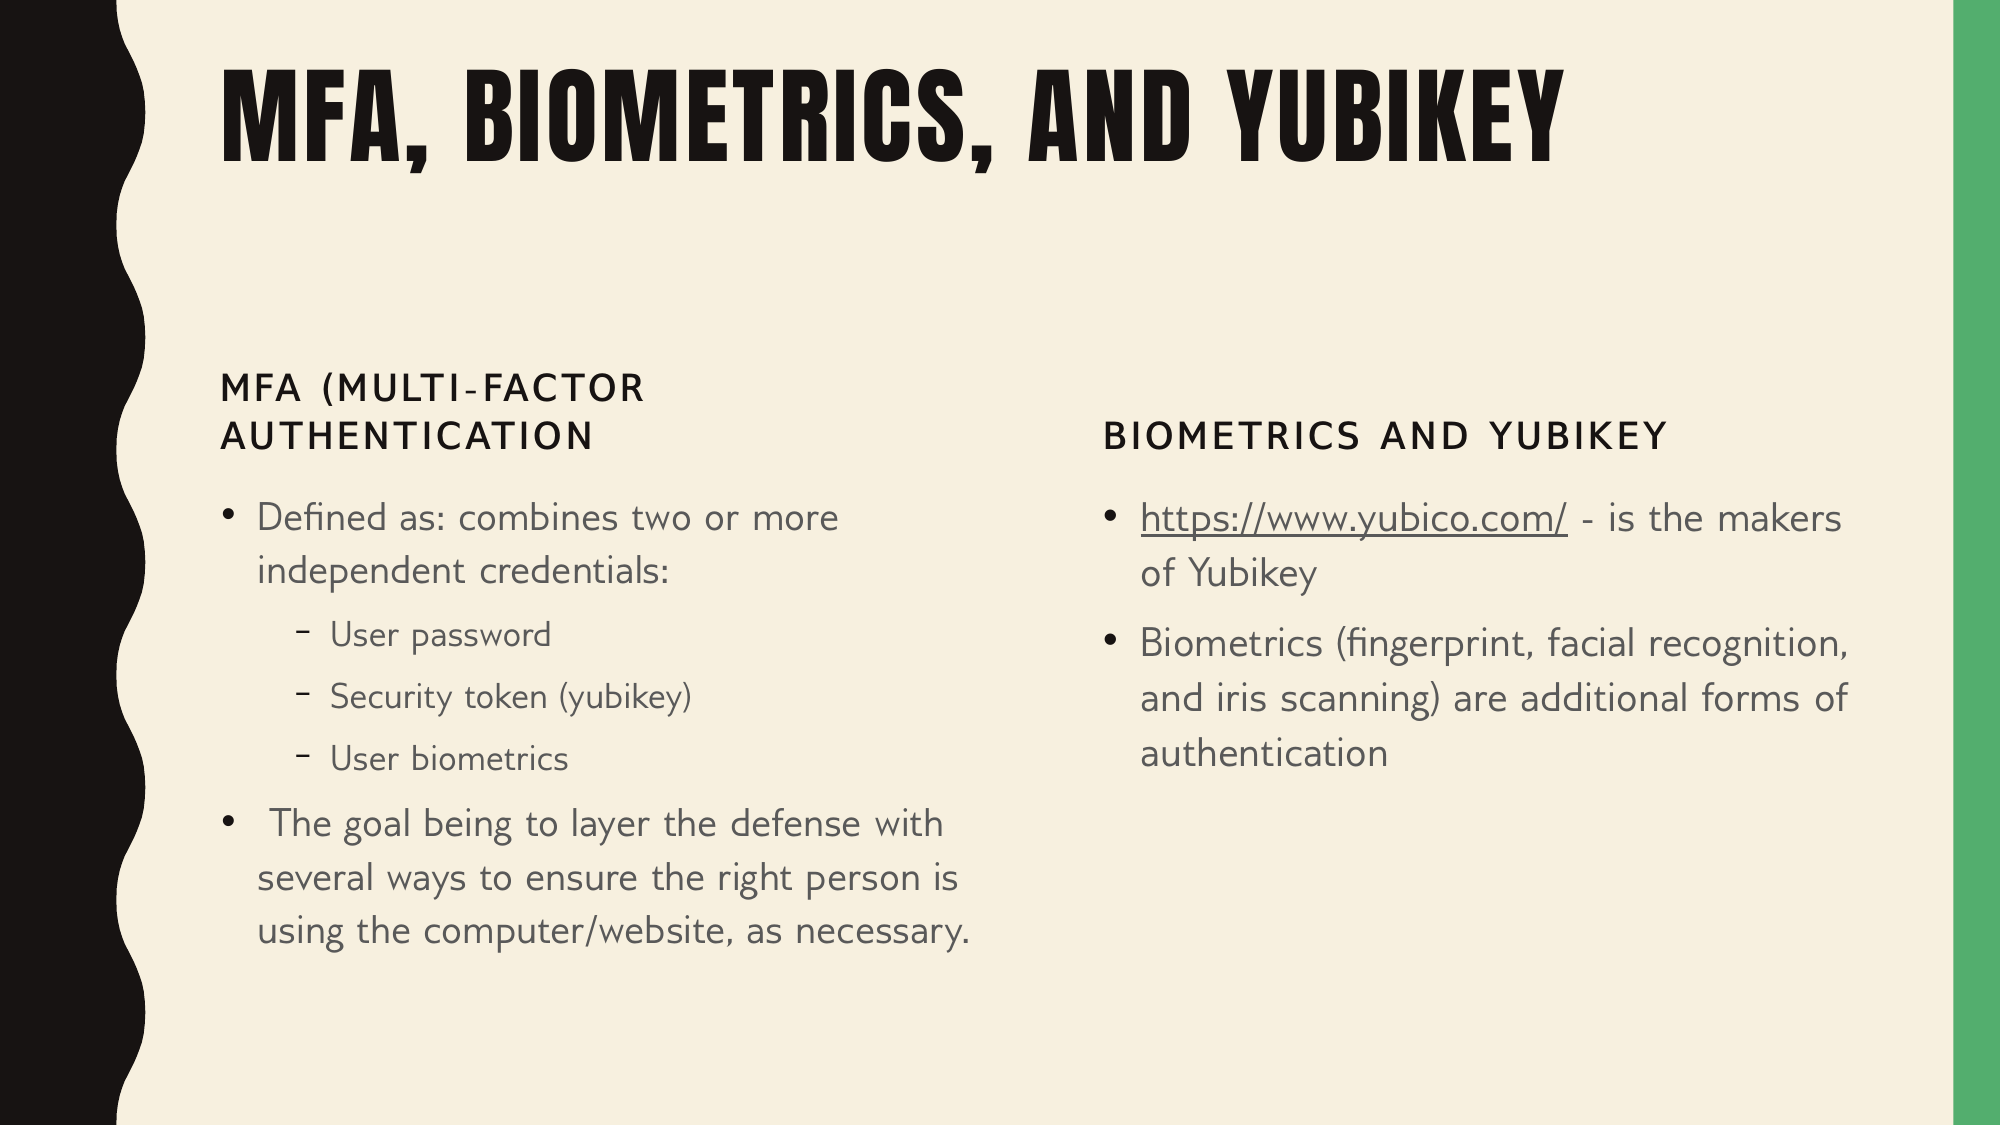

# MFA, biometrics, and yubikey
MFA (Multi-Factor authentication
Biometrics and Yubikey
Defined as: combines two or more independent credentials:
User password
Security token (yubikey)
User biometrics
 The goal being to layer the defense with several ways to ensure the right person is using the computer/website, as necessary.
https://www.yubico.com/ - is the makers of Yubikey
Biometrics (fingerprint, facial recognition, and iris scanning) are additional forms of authentication